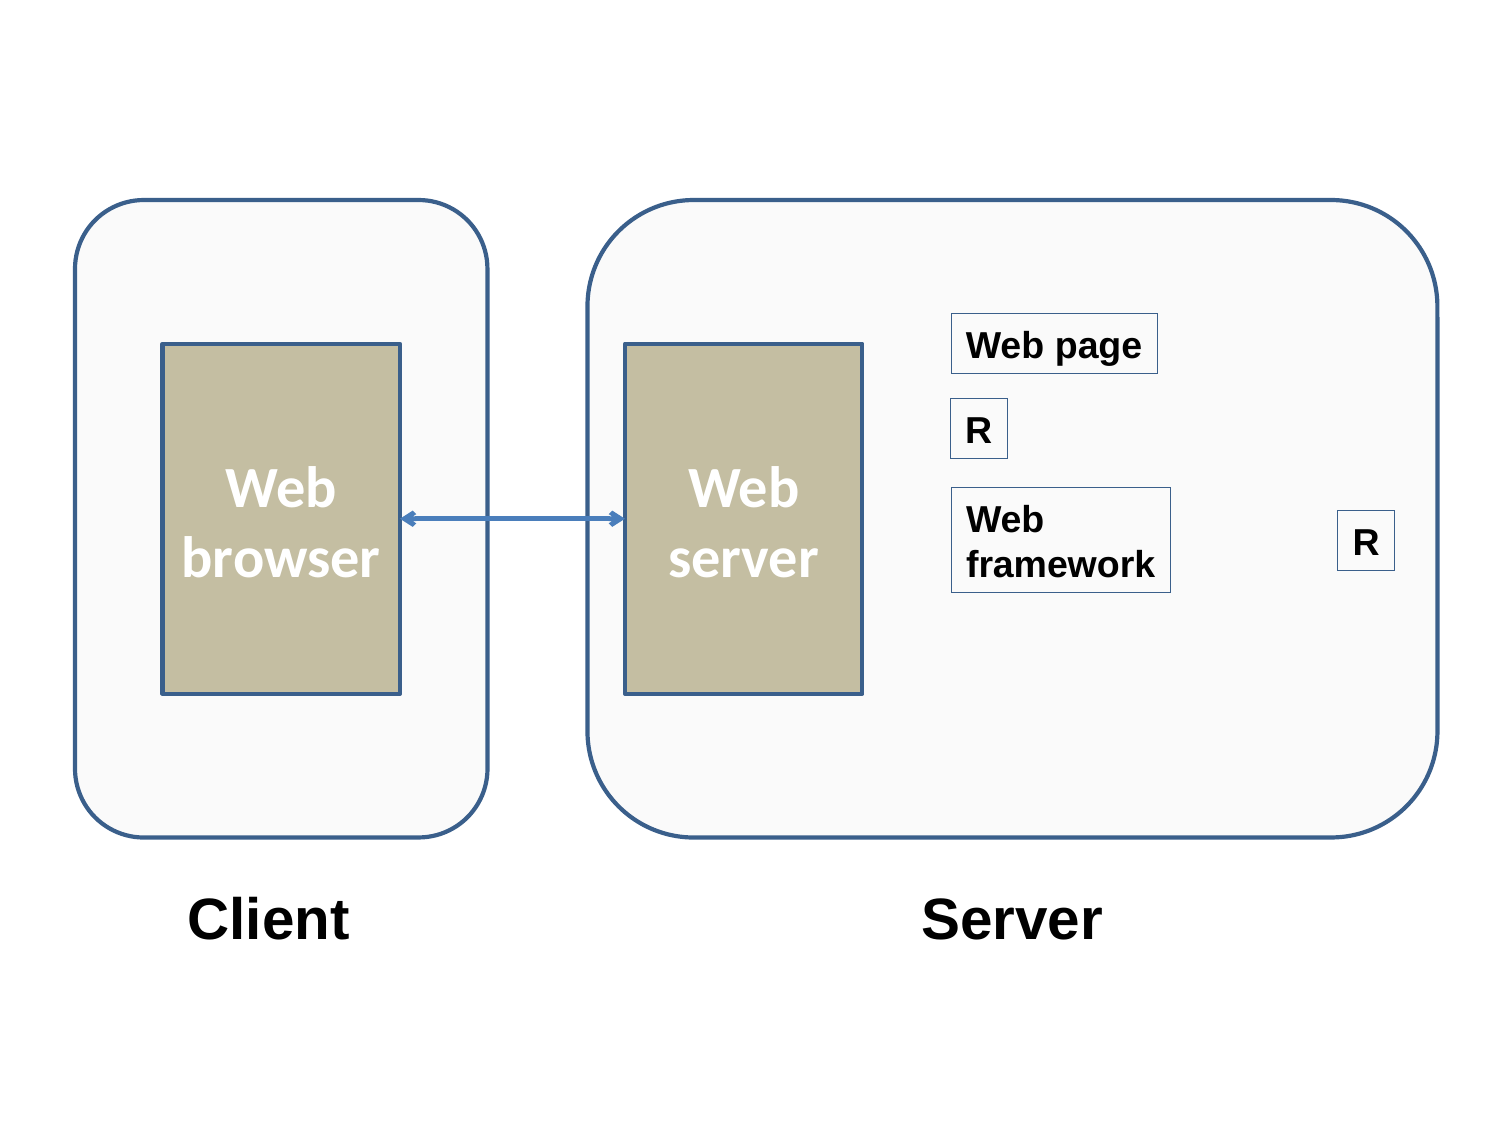

Web page
Web browser
Web server
R
Web
framework
R
Client
Server